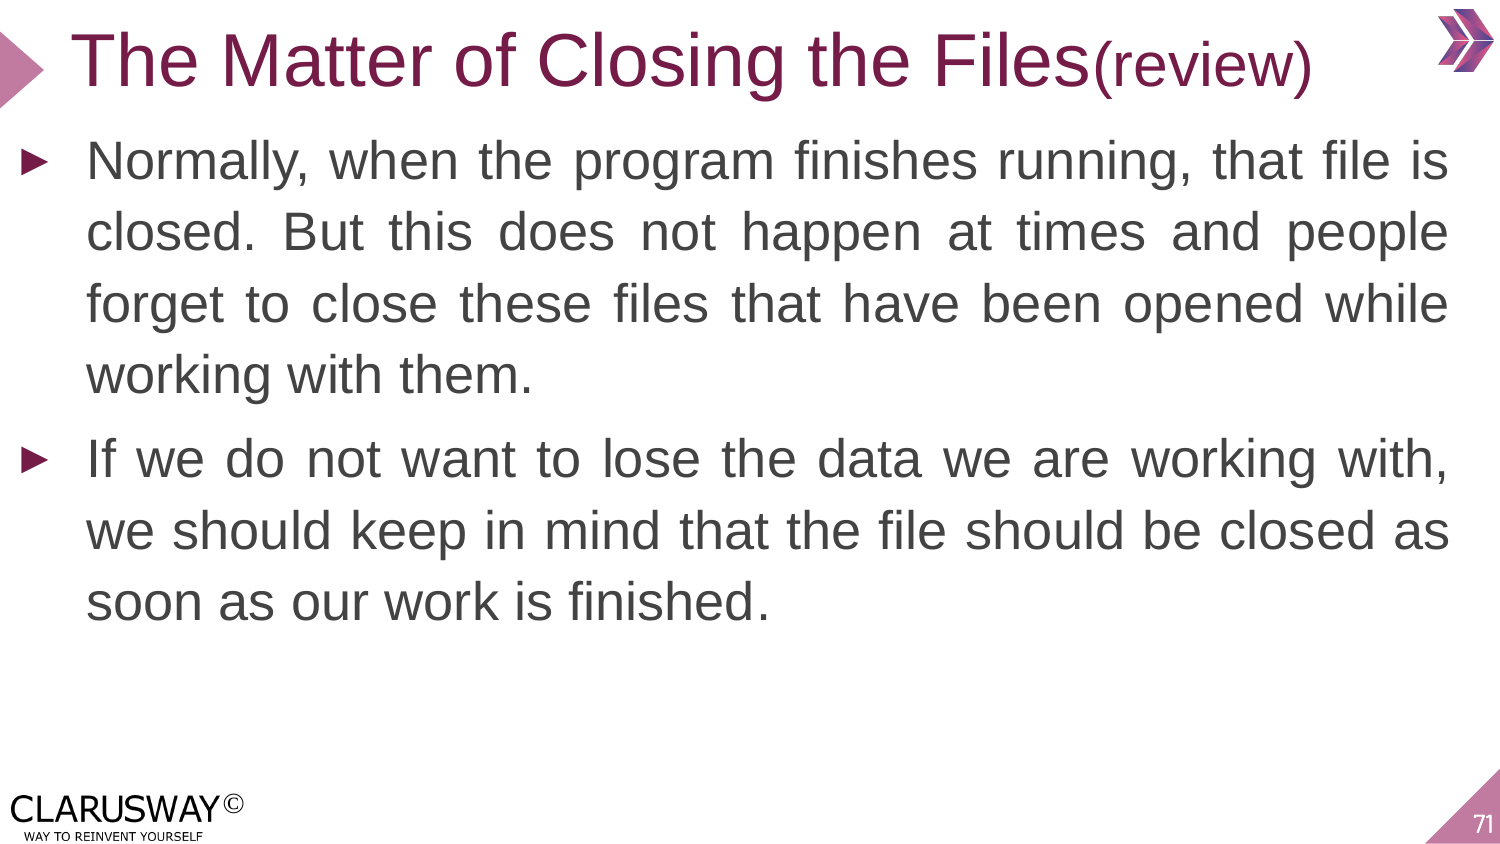

# The Matter of Closing the Files(review)
Normally, when the program finishes running, that file is closed. But this does not happen at times and people forget to close these files that have been opened while working with them.
If we do not want to lose the data we are working with, we should keep in mind that the file should be closed as soon as our work is finished.
71